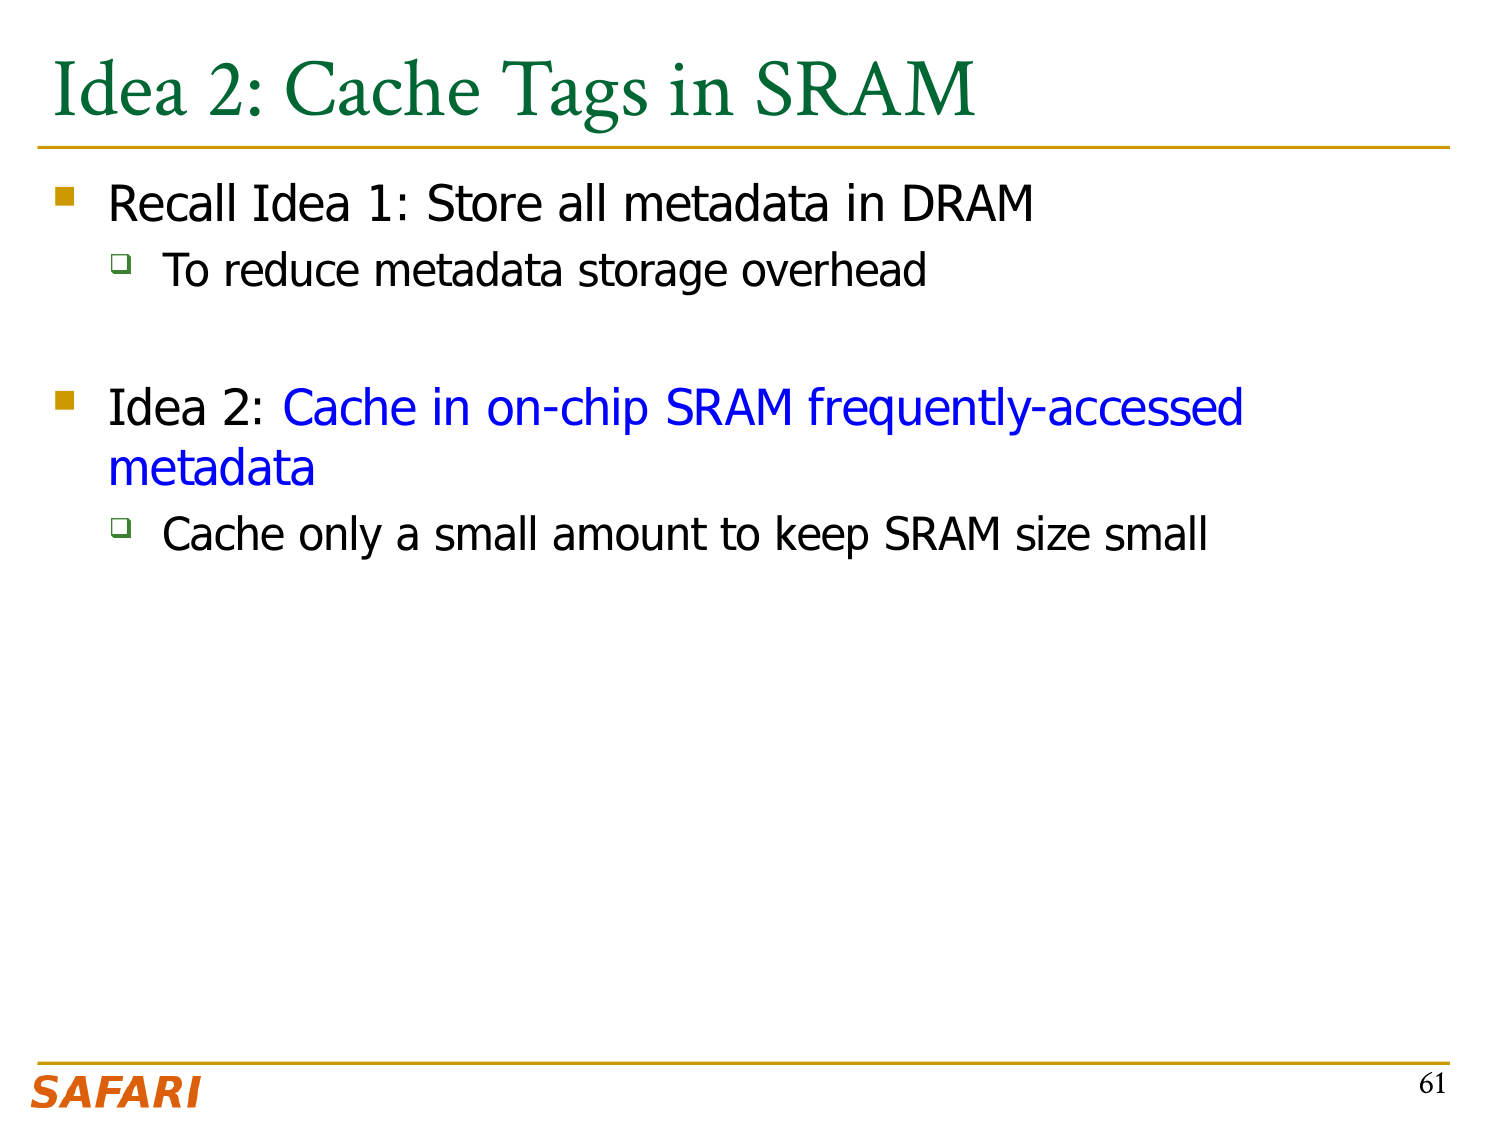

# Idea 2: Cache Tags in SRAM
Recall Idea 1: Store all metadata in DRAM
To reduce metadata storage overhead

Idea 2: Cache in on-chip SRAM frequently-accessed metadata
Cache only a small amount to keep SRAM size small

61